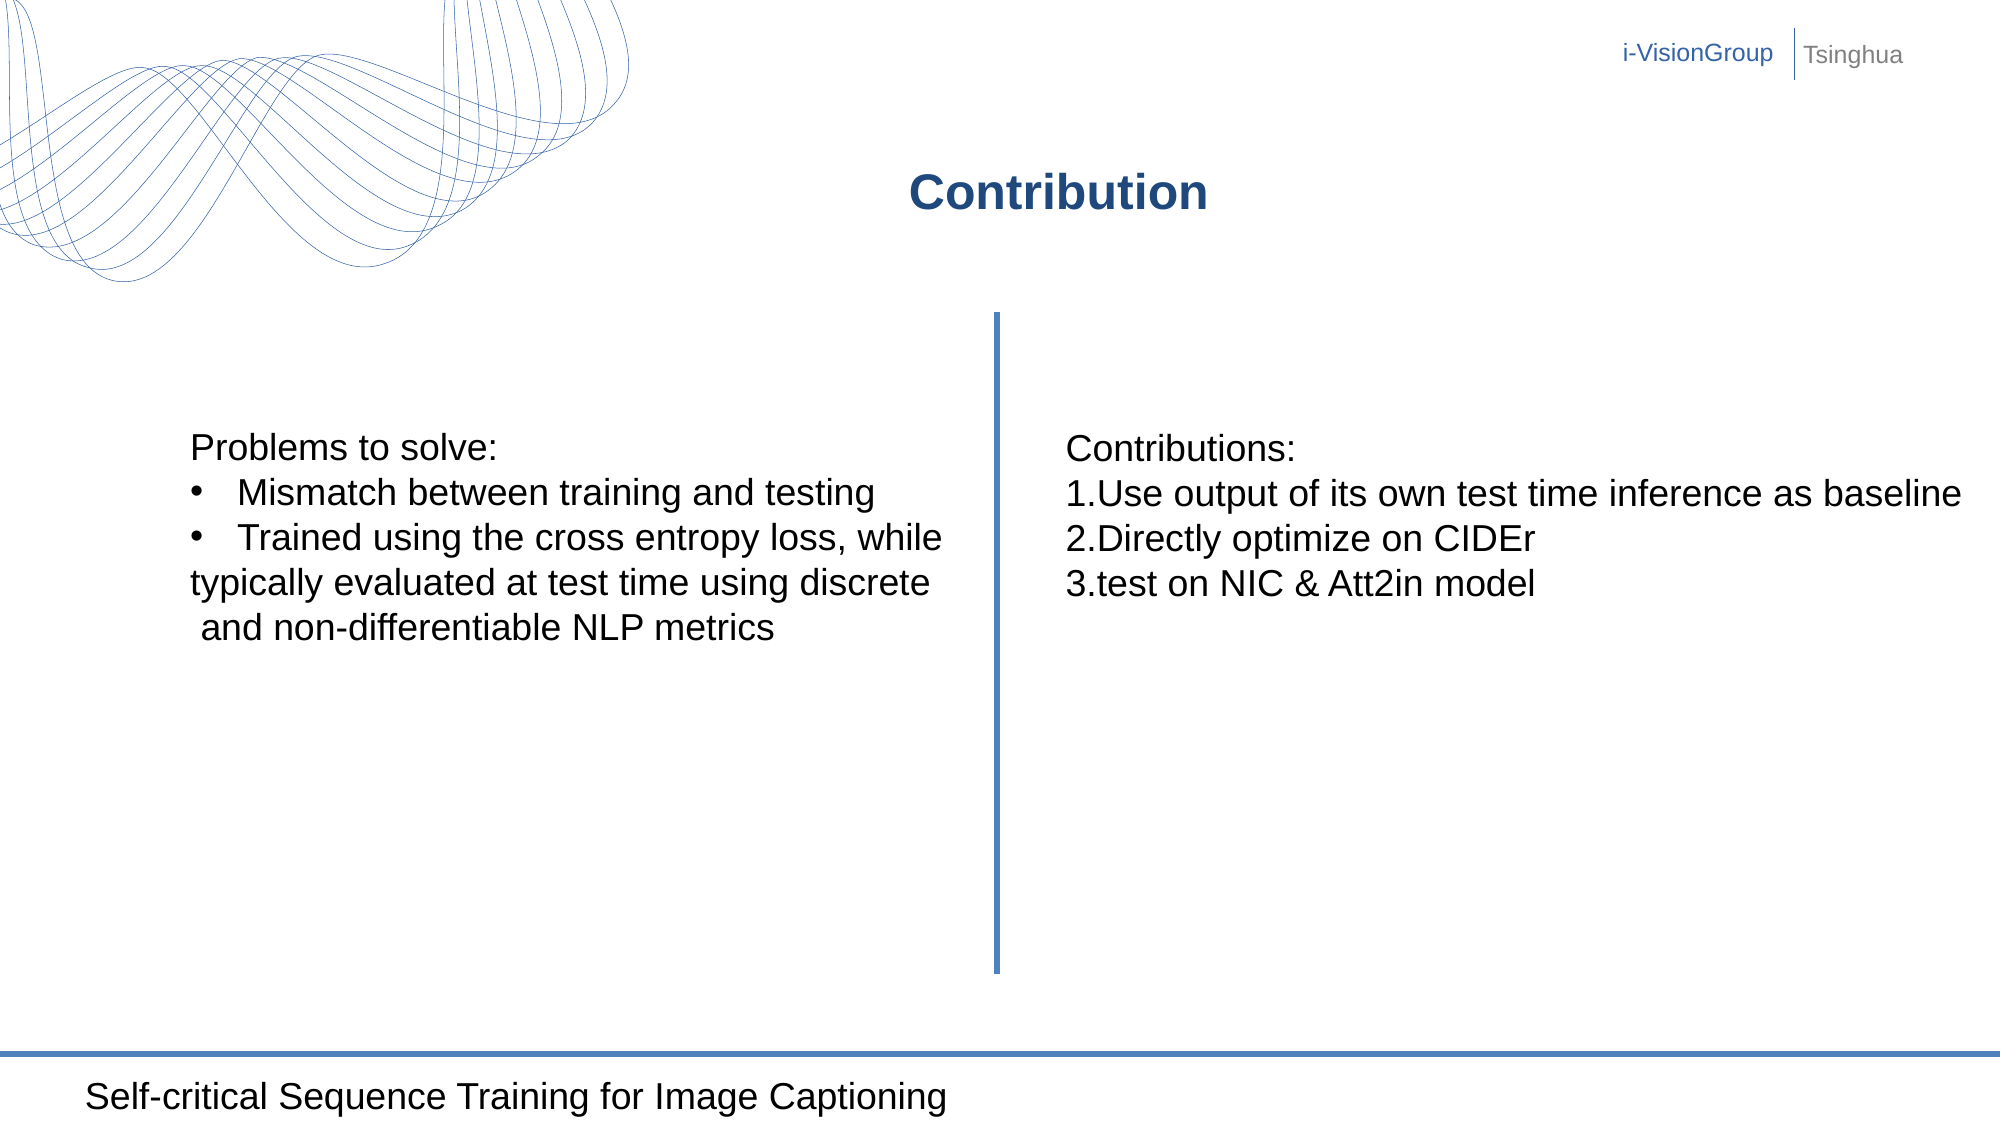

i-VisionGroup
Tsinghua
Contribution

Contributions:
1.Use output of its own test time inference as baseline
2.Directly optimize on CIDEr
3.test on NIC & Att2in model
Problems to solve:
Mismatch between training and testing
Trained using the cross entropy loss, while
typically evaluated at test time using discrete
 and non-differentiable NLP metrics
Self-critical Sequence Training for Image Captioning